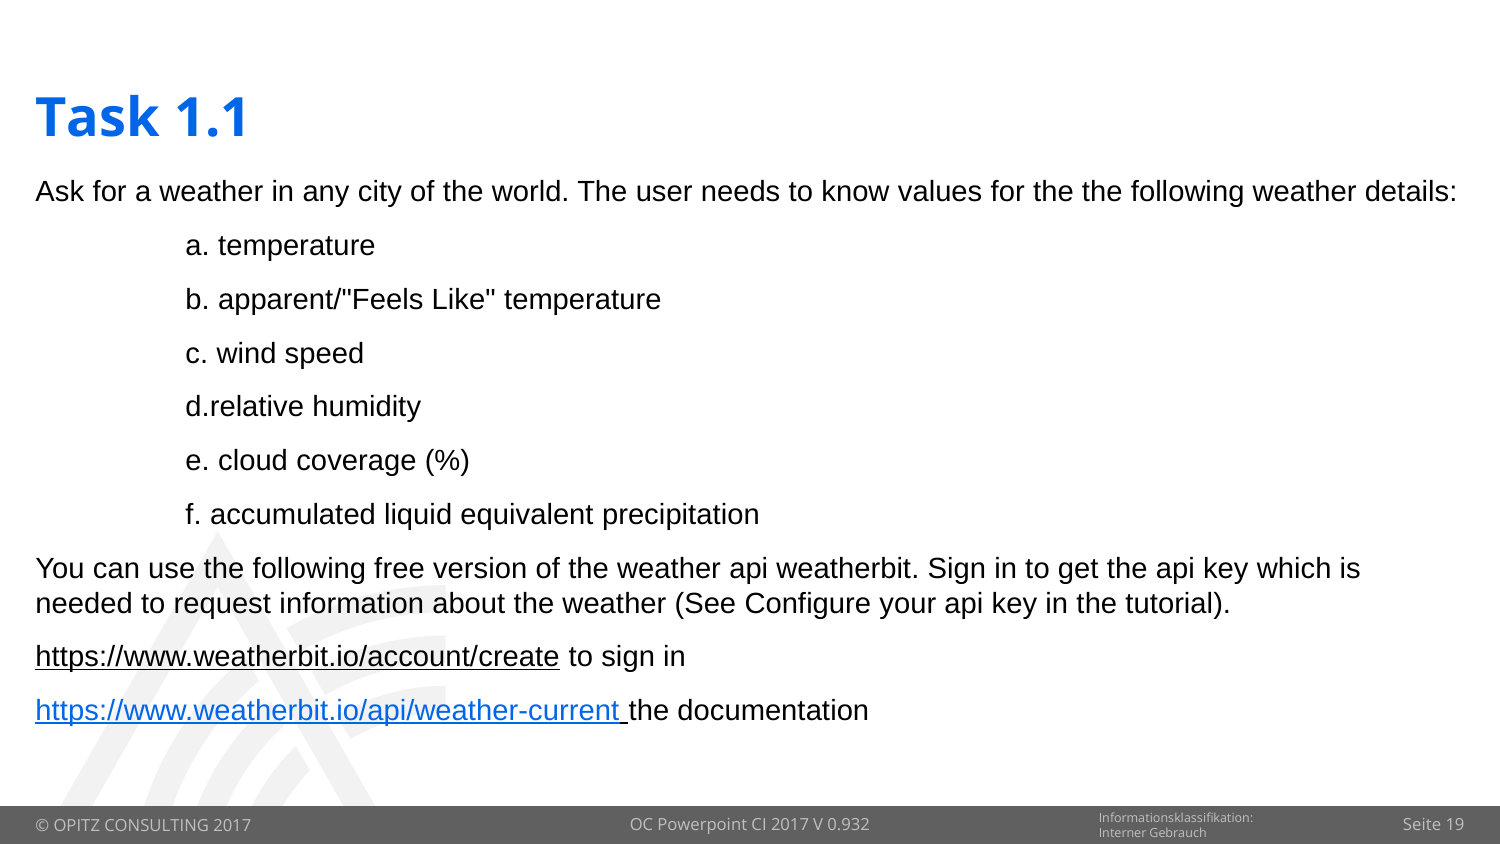

# Task 1.1
Ask for a weather in any city of the world. The user needs to know values for the the following weather details:
	a. temperature
	b. apparent/"Feels Like" temperature
	c. wind speed
	d.relative humidity
	e. cloud coverage (%)
	f. accumulated liquid equivalent precipitation
You can use the following free version of the weather api weatherbit. Sign in to get the api key which is needed to request information about the weather (See Configure your api key in the tutorial).
https://www.weatherbit.io/account/create to sign in
https://www.weatherbit.io/api/weather-current the documentation

OC Powerpoint CI 2017 V 0.932
Seite 19